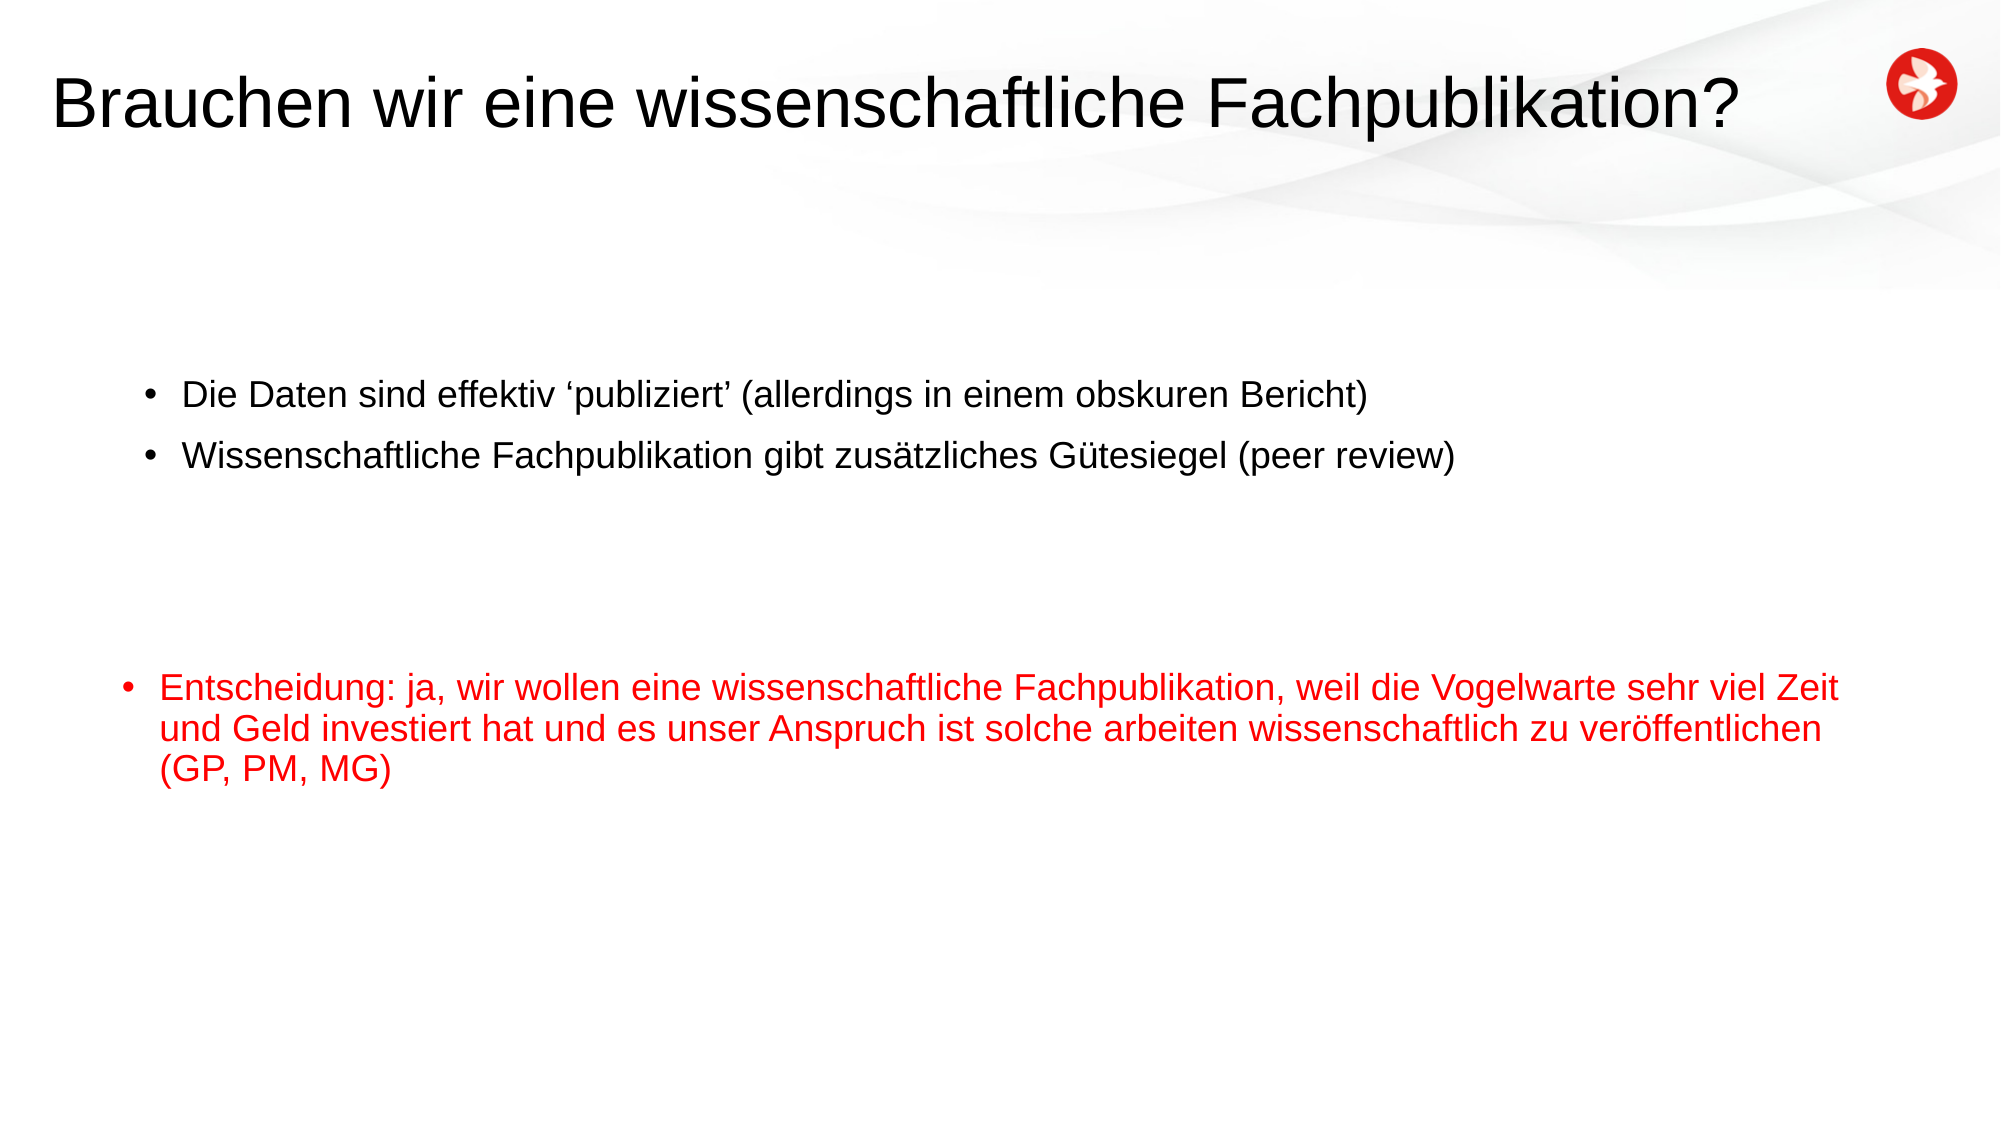

# Brauchen wir eine wissenschaftliche Fachpublikation?
Die Daten sind effektiv ‘publiziert’ (allerdings in einem obskuren Bericht)
Wissenschaftliche Fachpublikation gibt zusätzliches Gütesiegel (peer review)

Entscheidung: ja, wir wollen eine wissenschaftliche Fachpublikation, weil die Vogelwarte sehr viel Zeit und Geld investiert hat und es unser Anspruch ist solche arbeiten wissenschaftlich zu veröffentlichen (GP, PM, MG)